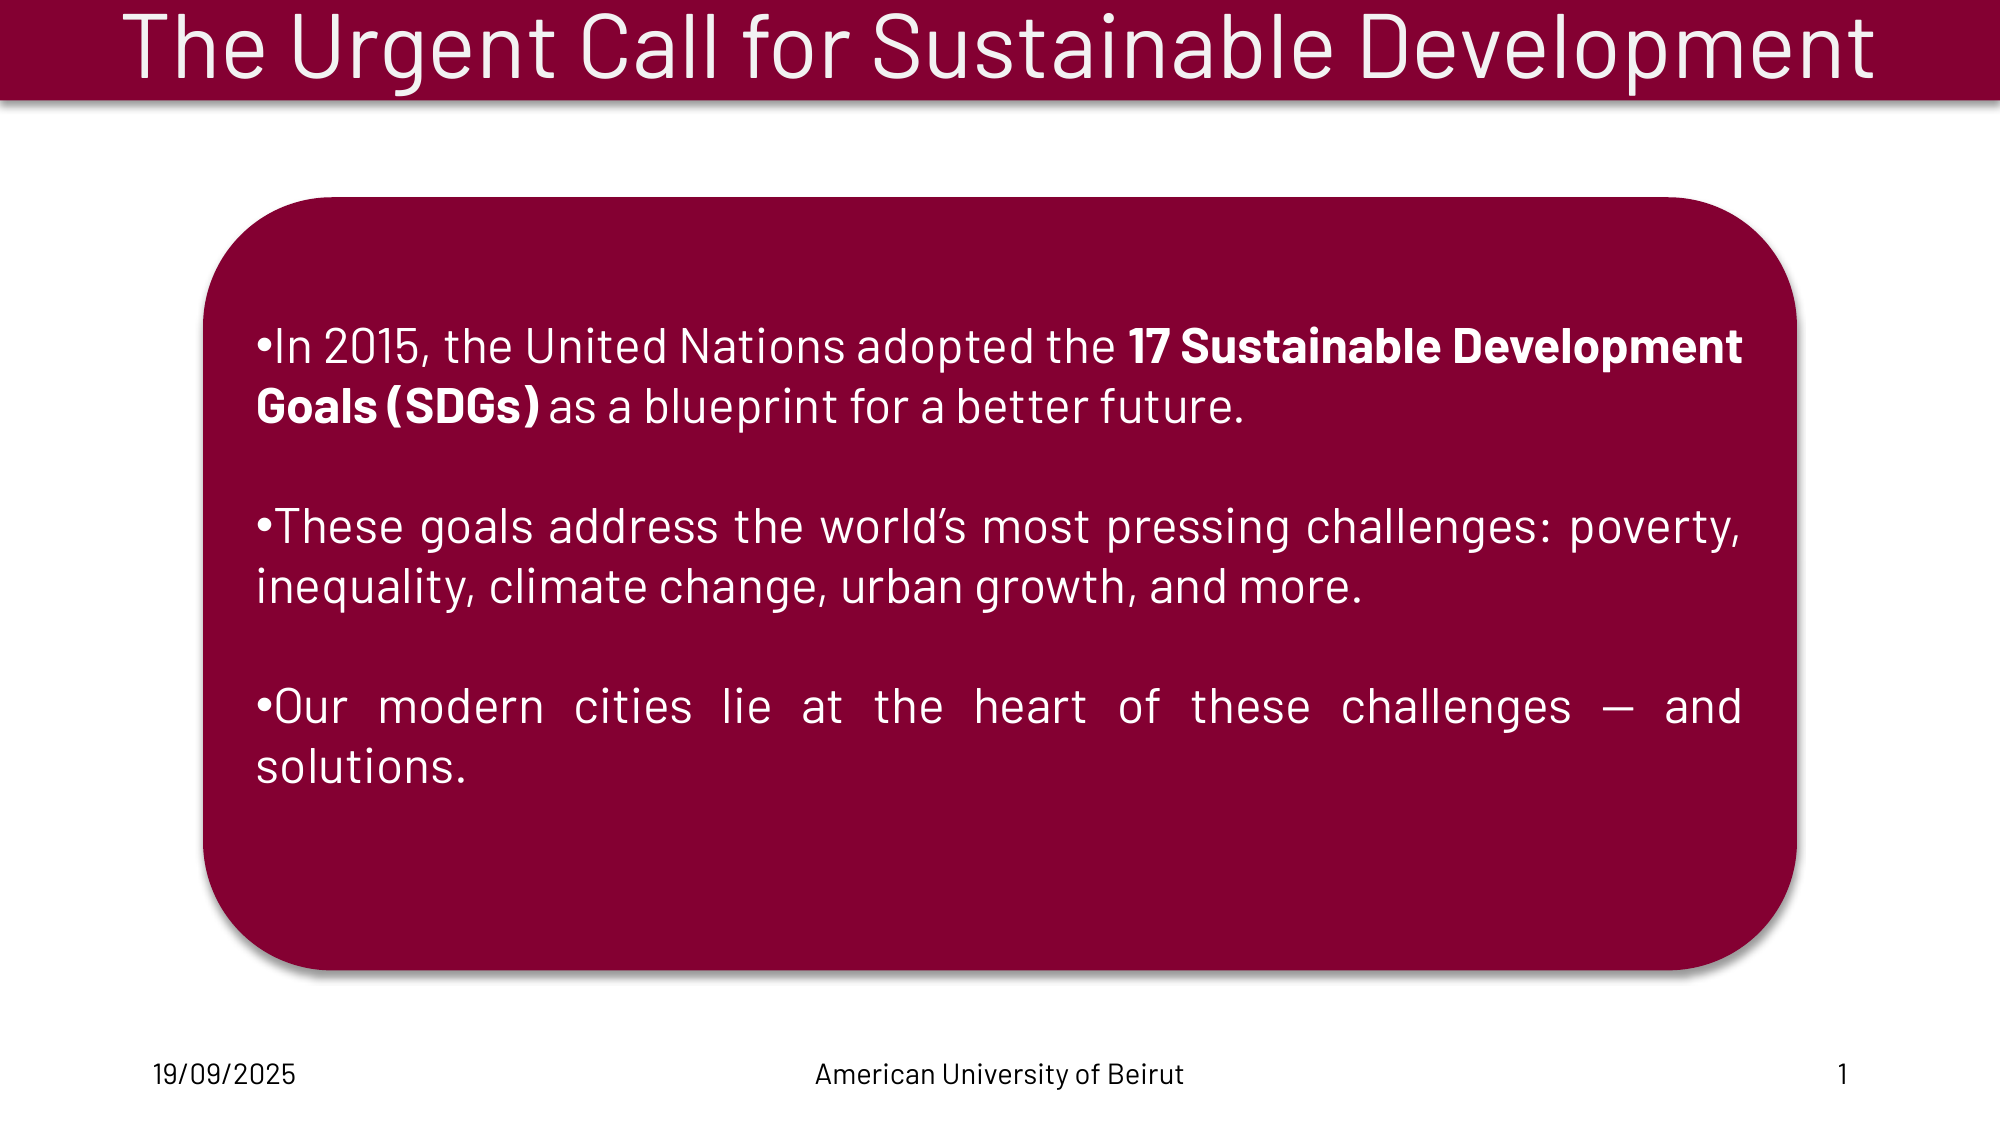

The Urgent Call for Sustainable Development
In 2015, the United Nations adopted the 17 Sustainable Development Goals (SDGs) as a blueprint for a better future.

These goals address the world’s most pressing challenges: poverty, inequality, climate change, urban growth, and more.

Our modern cities lie at the heart of these challenges — and solutions.

19/09/2025
American University of Beirut
1